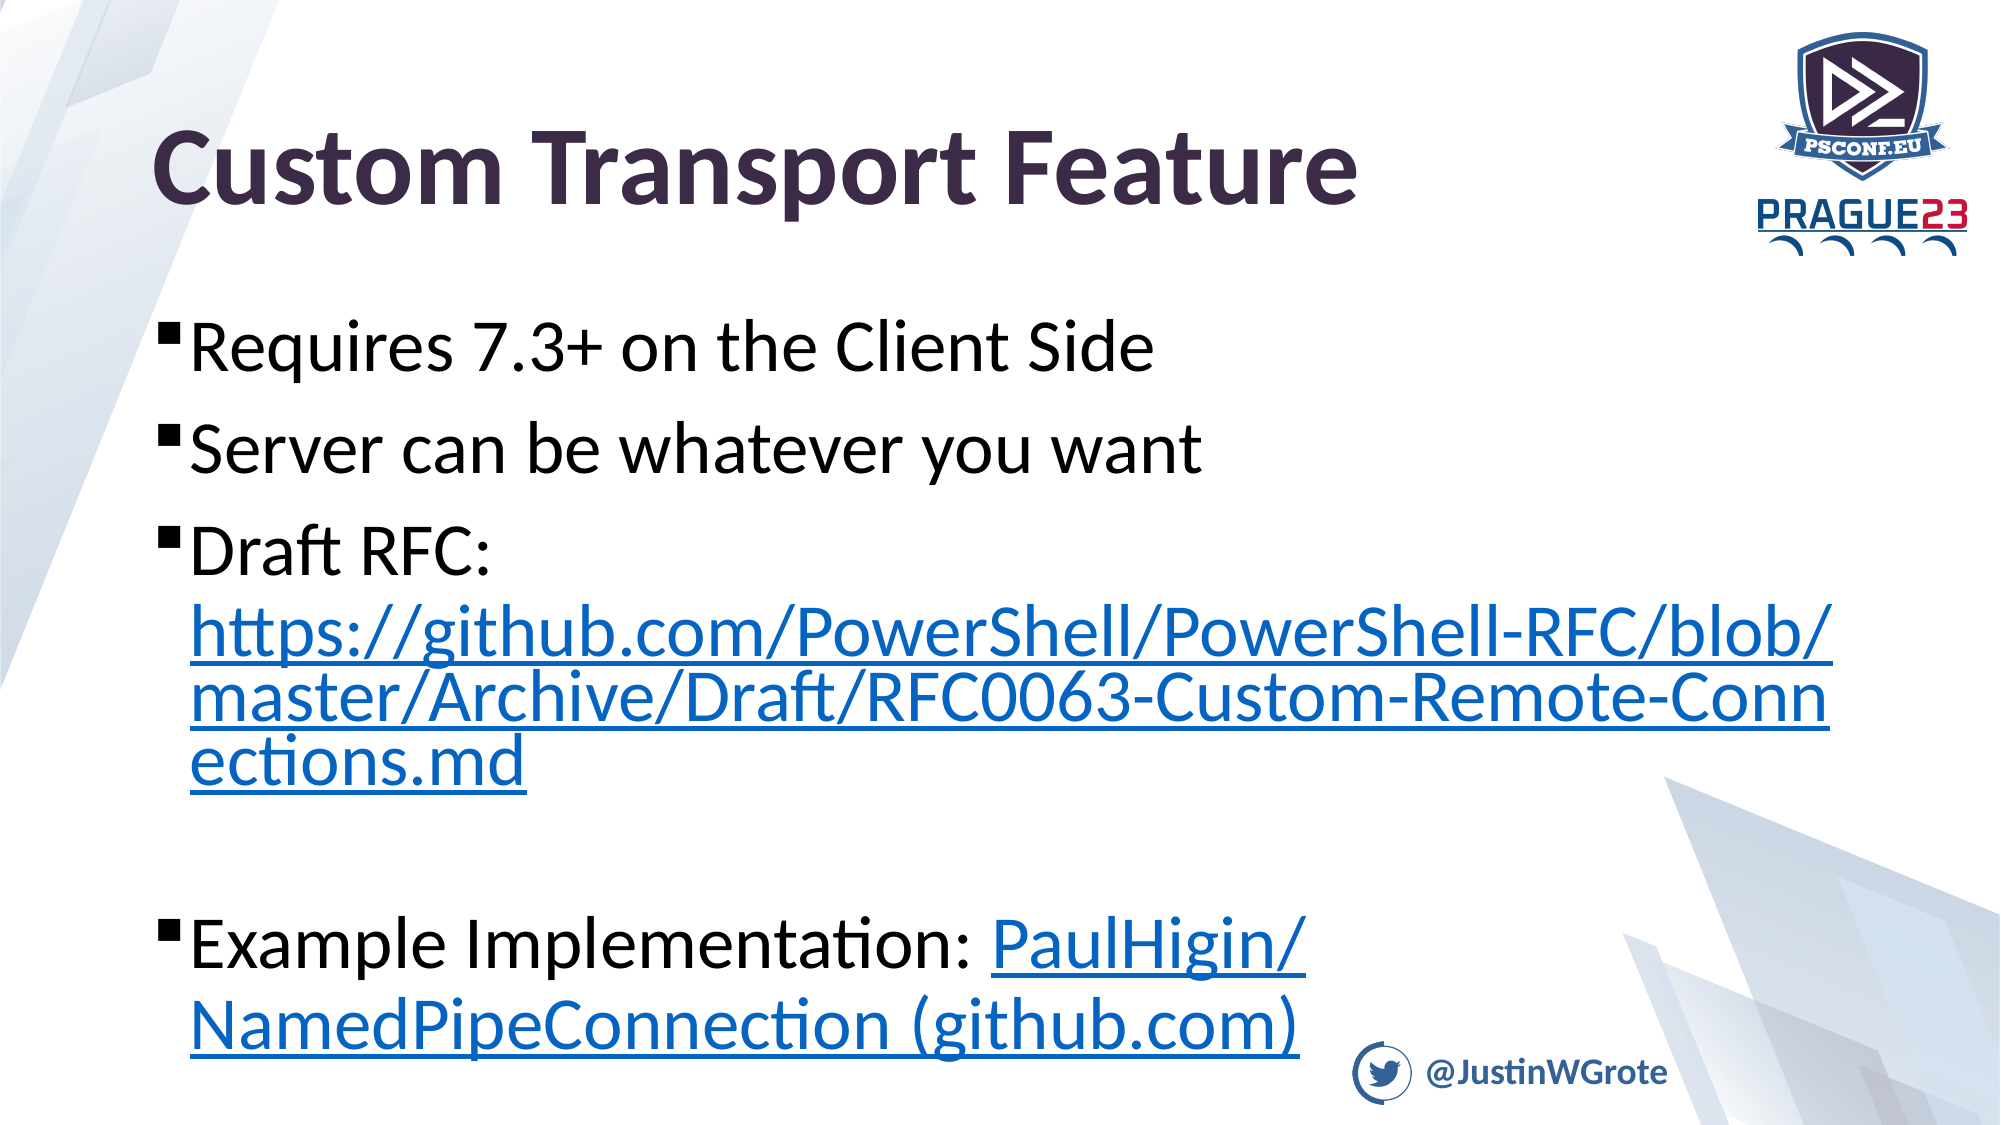

# Custom Transport Feature
Requires 7.3+ on the Client Side
Server can be whatever you want
Draft RFC: https://github.com/PowerShell/PowerShell-RFC/blob/master/Archive/Draft/RFC0063-Custom-Remote-Connections.md
Example Implementation: PaulHigin/NamedPipeConnection (github.com)